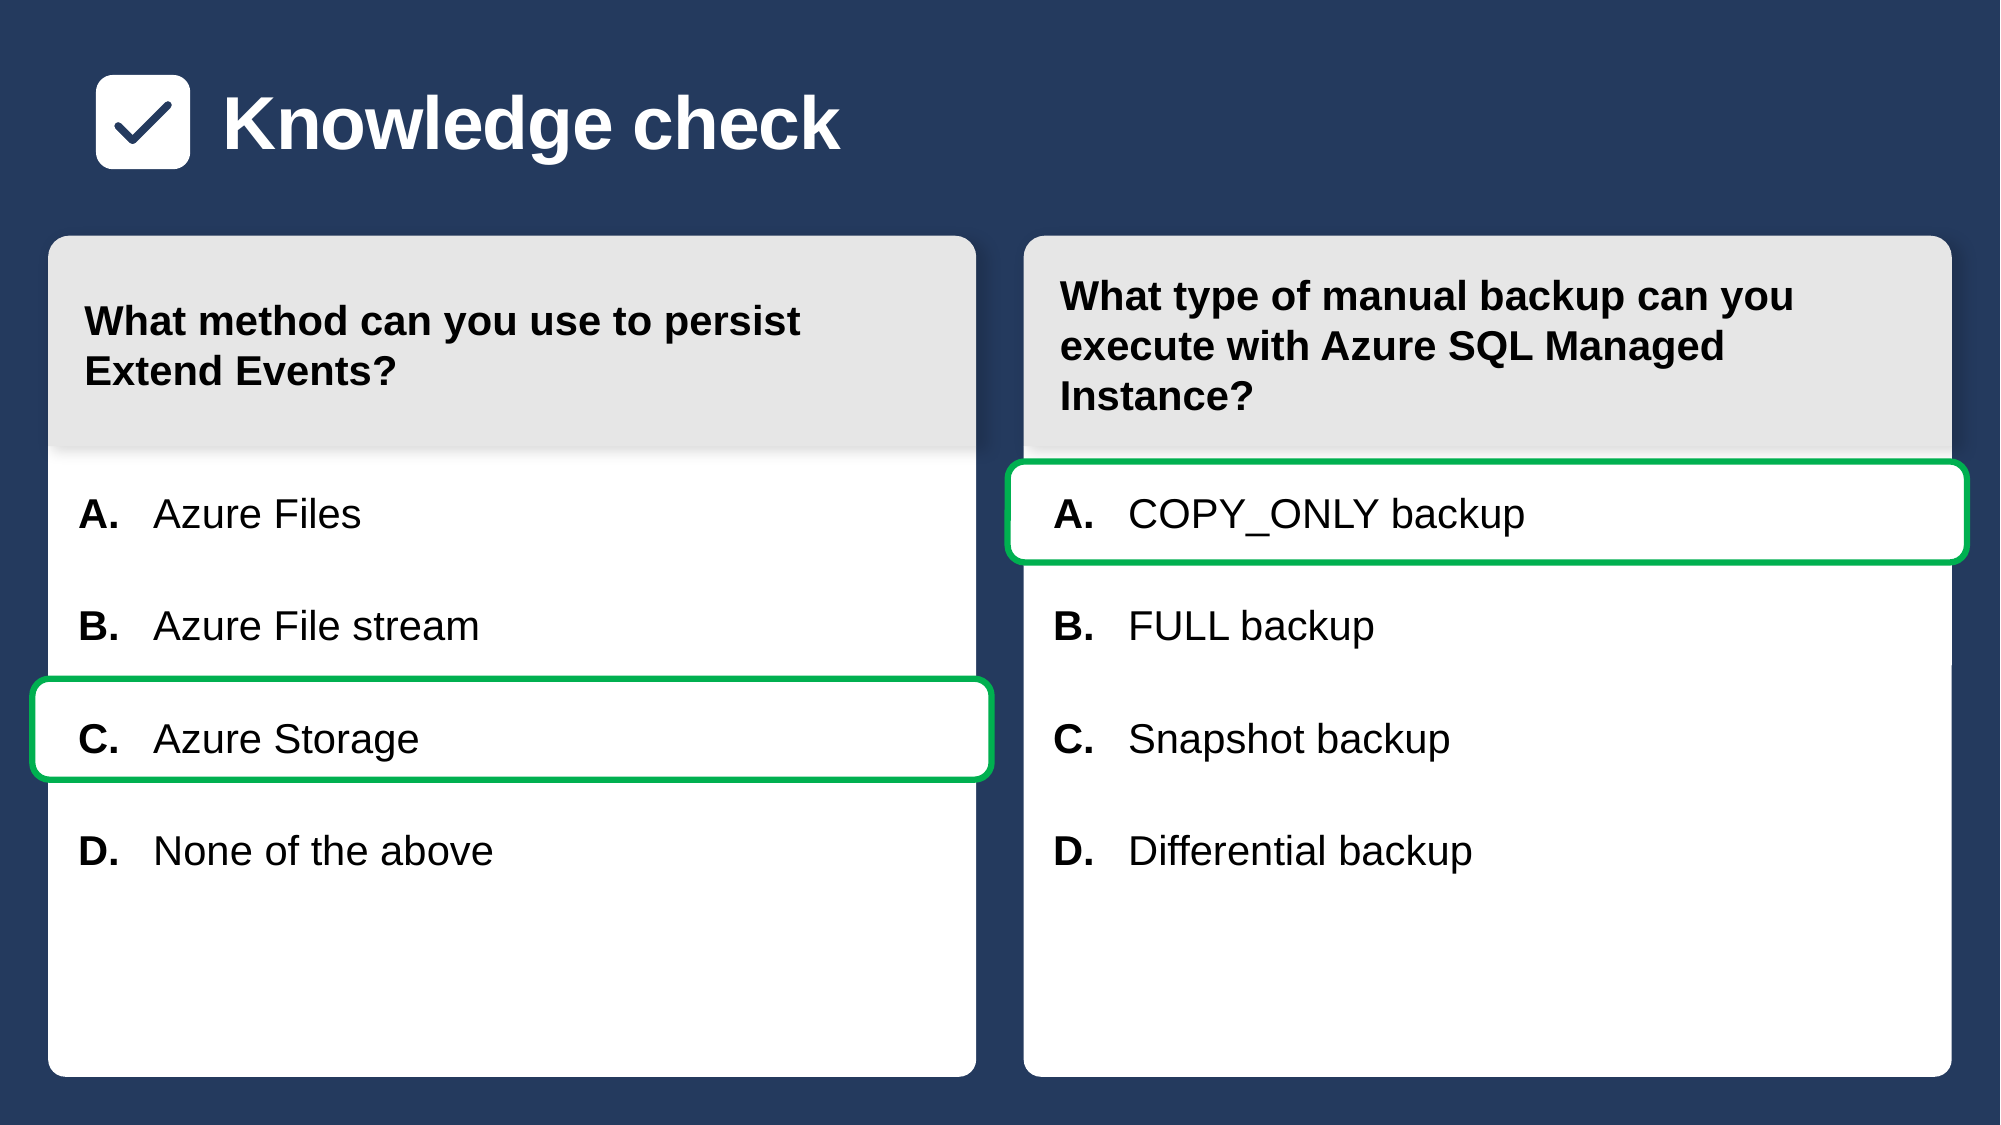

# Knowledge check
What method can you use to persist Extend Events?
What type of manual backup can you execute with Azure SQL Managed Instance?

​Azure Files
​Azure File stream
​Azure Storage
​None of the above
​COPY_ONLY backup
​FULL backup
​Snapshot backup
​Differential backup